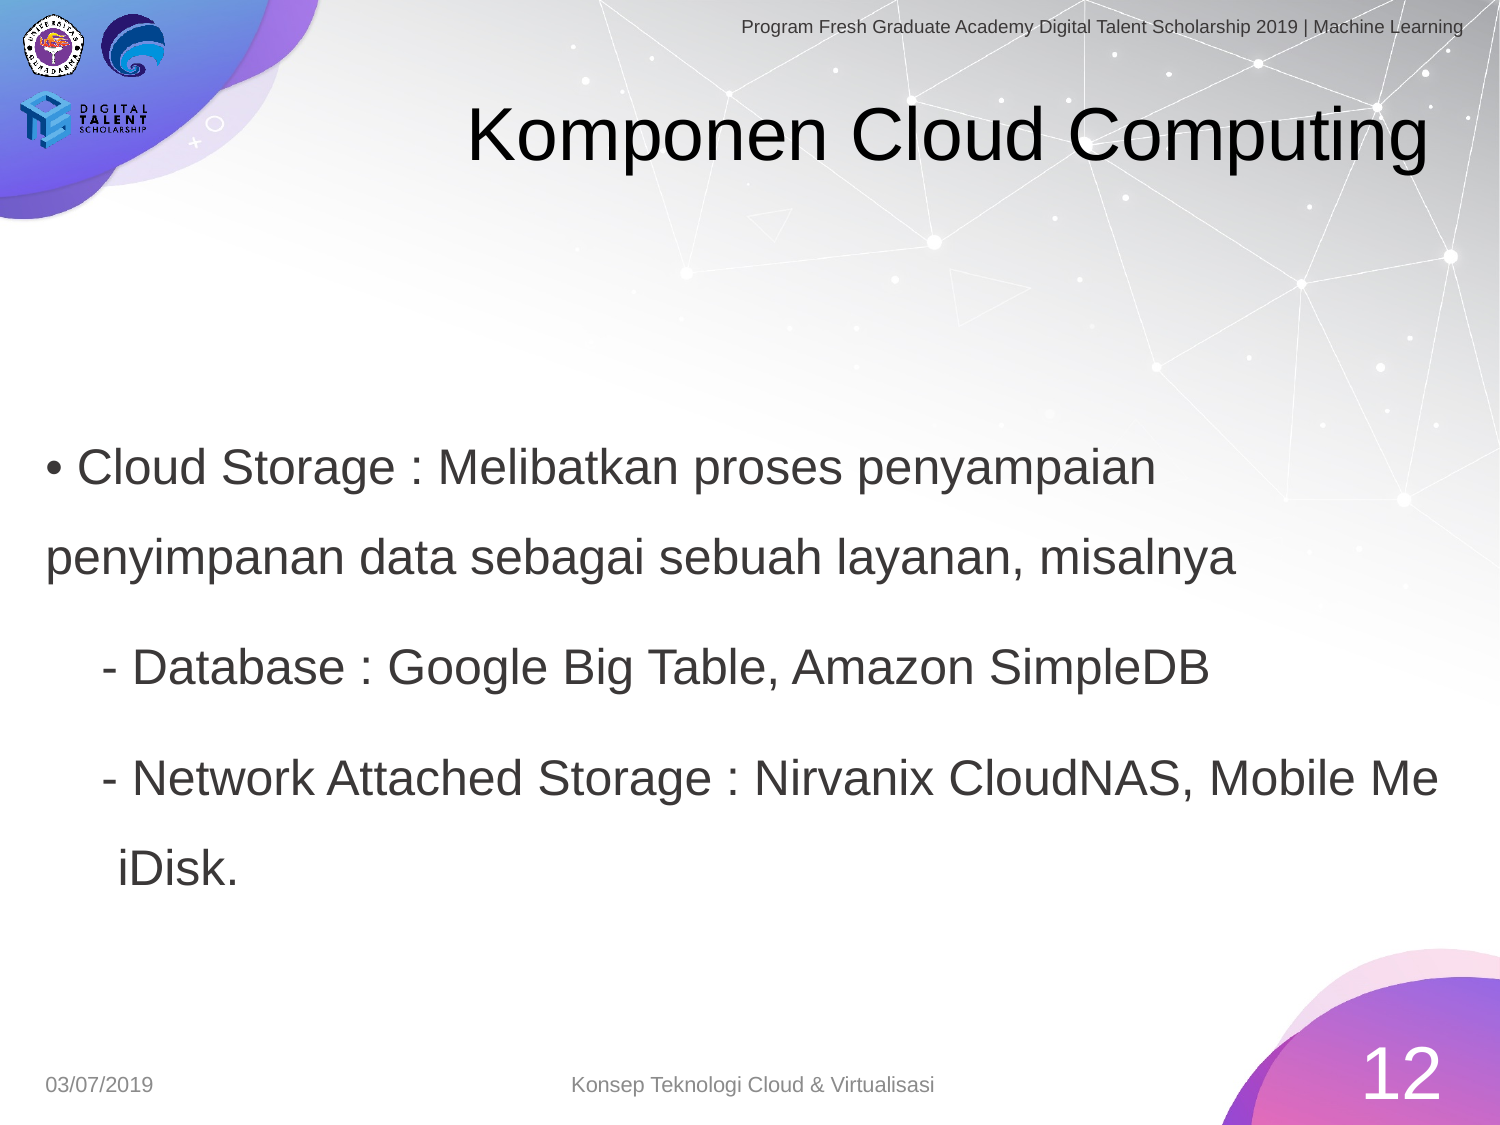

# Komponen Cloud Computing
• Cloud Storage : Melibatkan proses penyampaian penyimpanan data sebagai sebuah layanan, misalnya
    - Database : Google Big Table, Amazon SimpleDB
    - Network Attached Storage : Nirvanix CloudNAS, Mobile Me iDisk.

12
Konsep Teknologi Cloud & Virtualisasi
03/07/2019